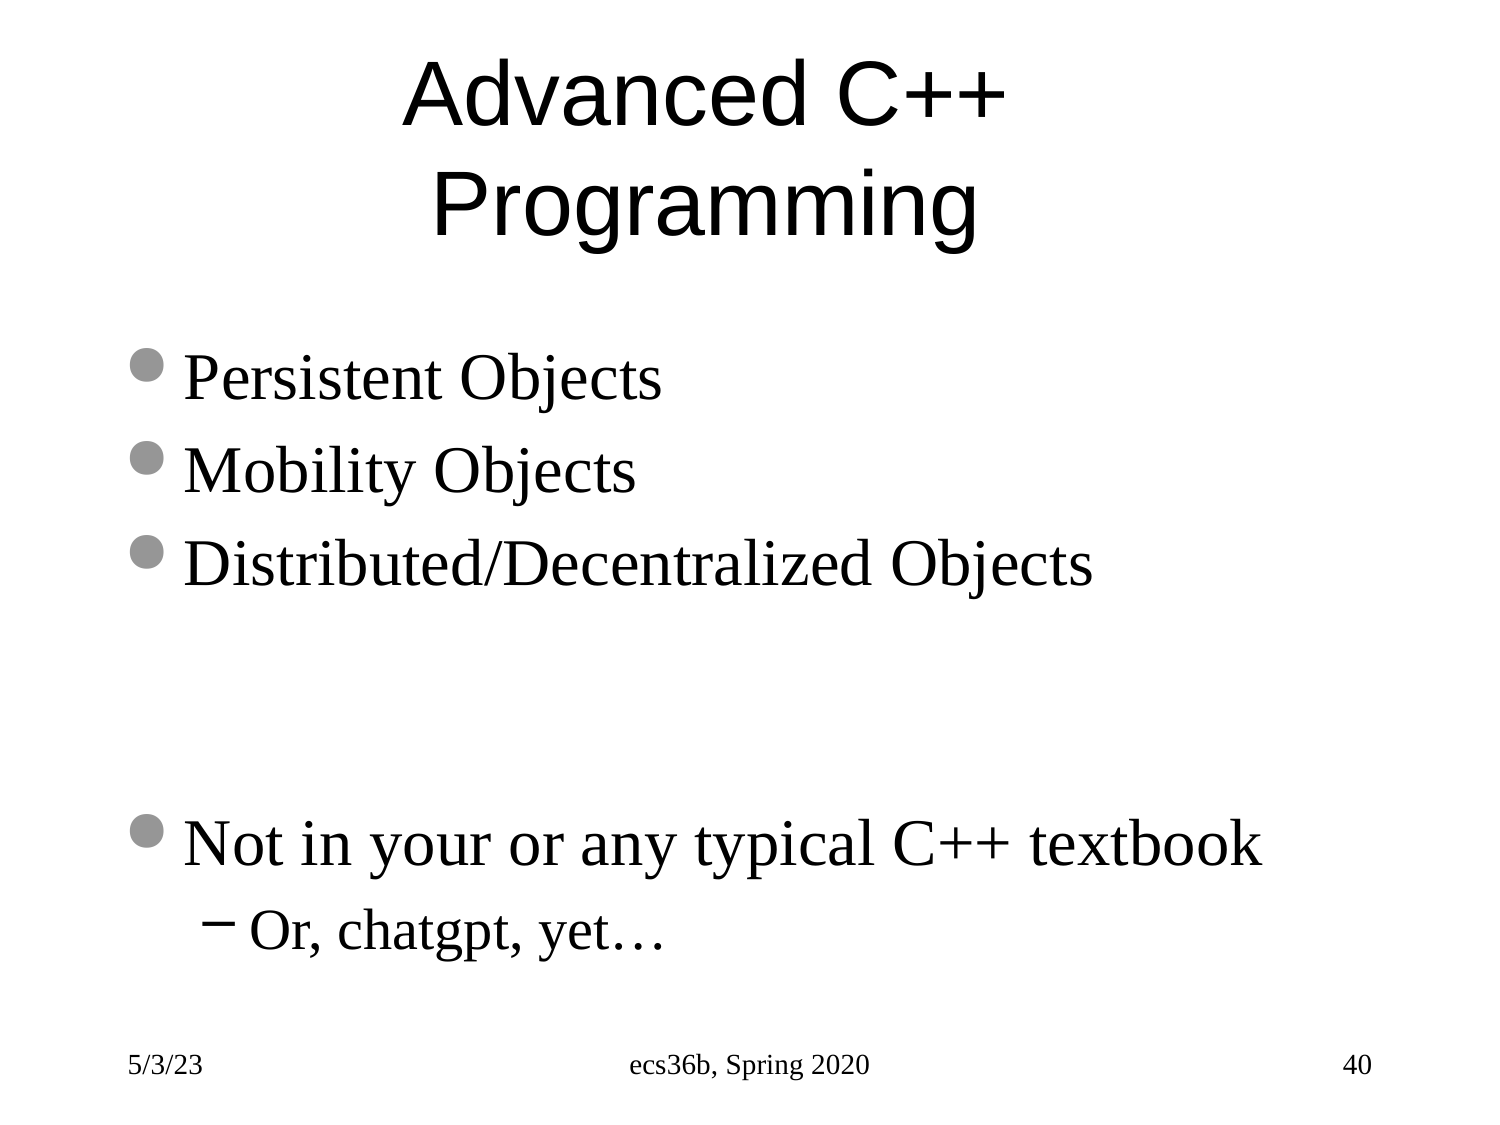

# Advanced C++ Programming
Persistent Objects
Mobility Objects
Distributed/Decentralized Objects

Not in your or any typical C++ textbook
Or, chatgpt, yet…
5/3/23
ecs36b, Spring 2020
40